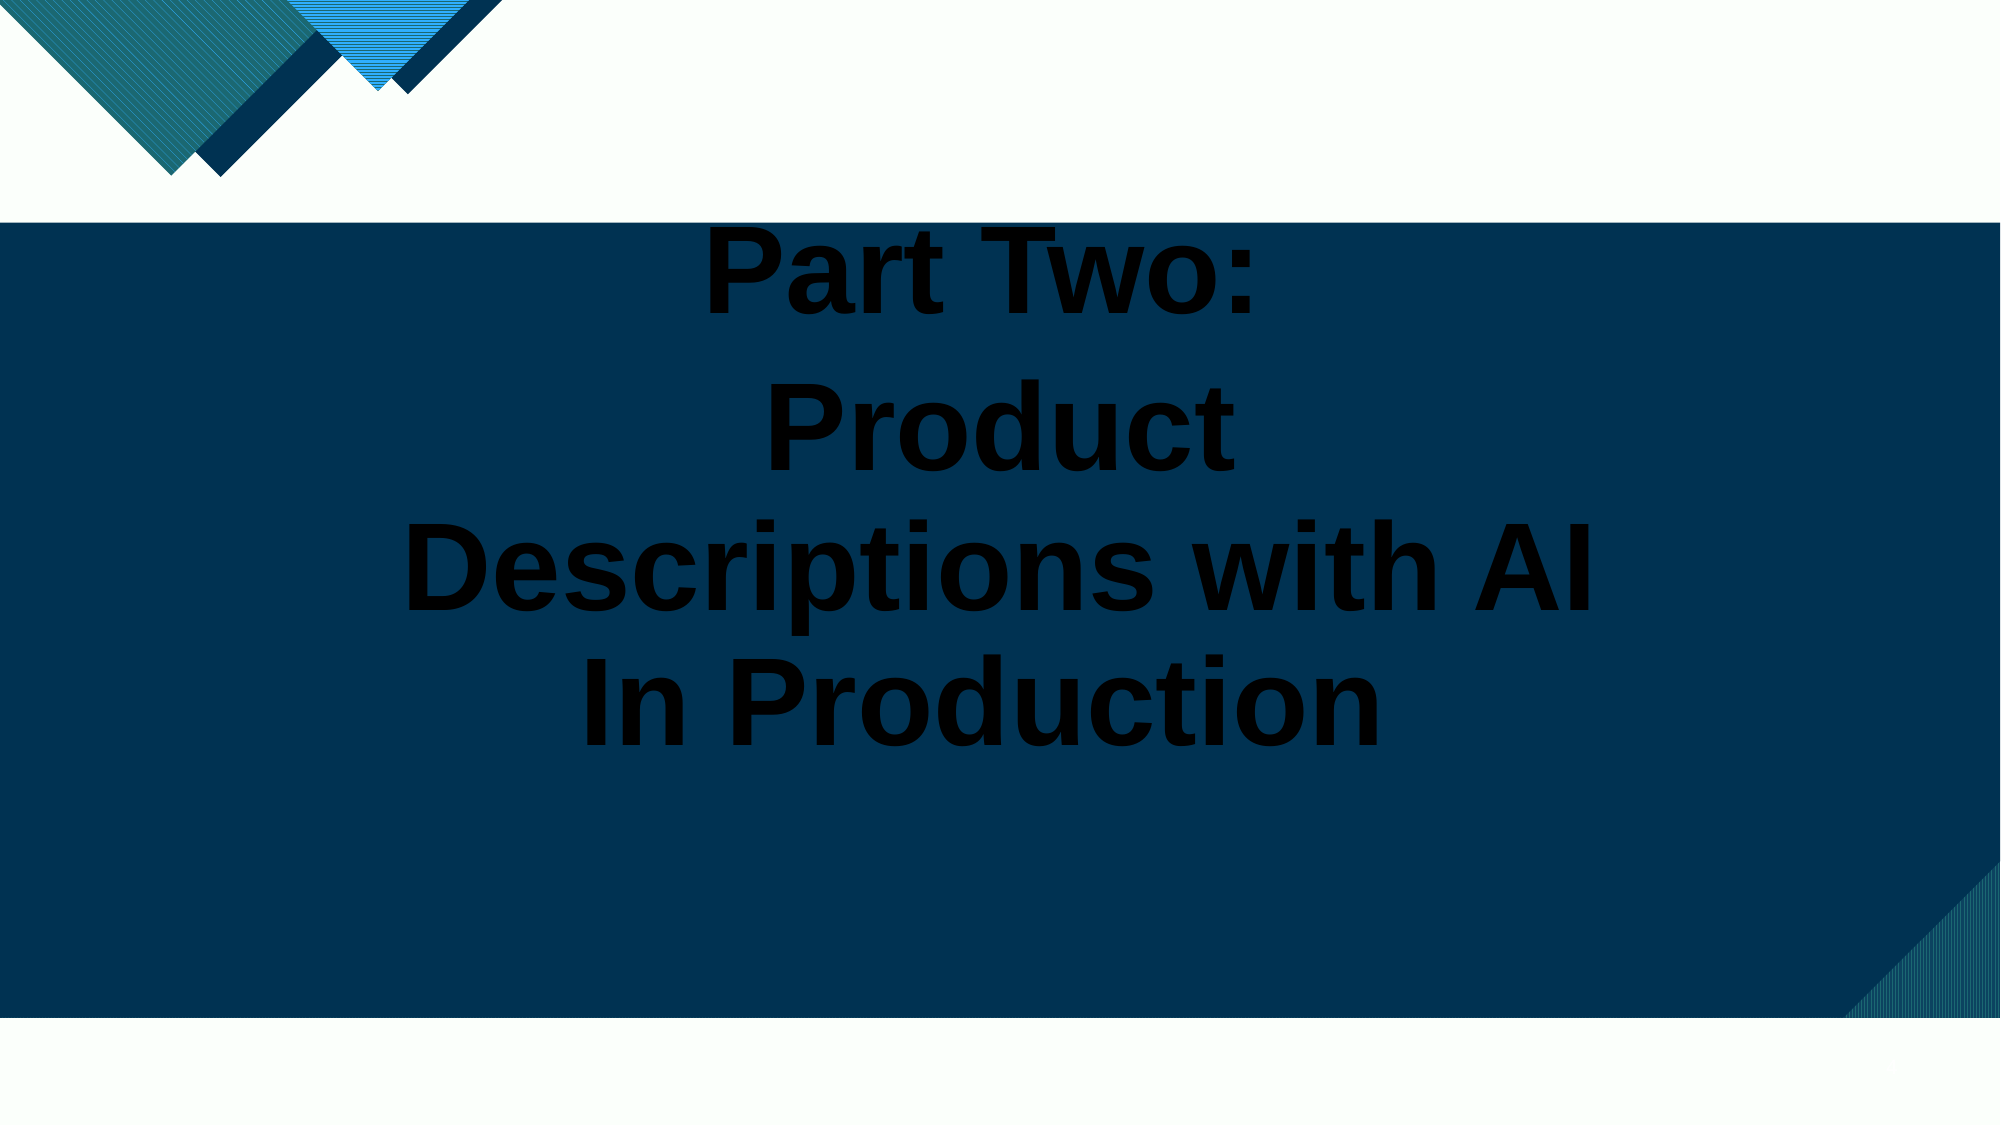

# Part Two: Product Descriptions with AI In Production
4